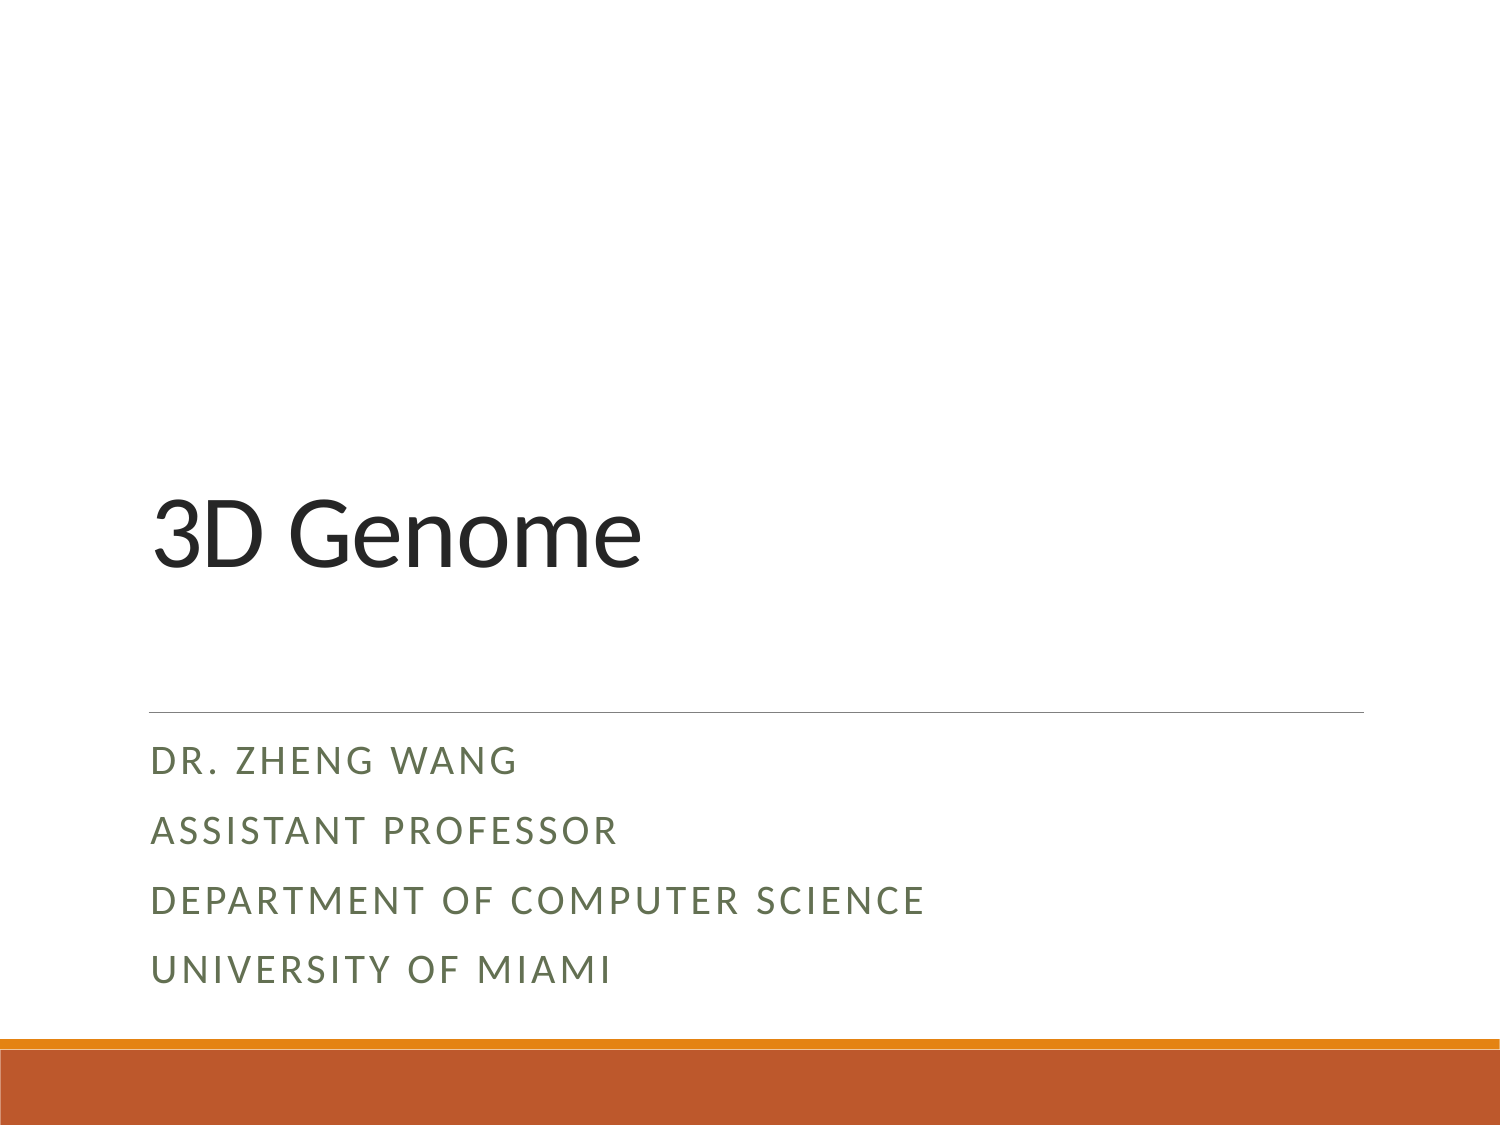

# 3D Genome
Dr. Zheng Wang
Assistant professor
Department of computer science
University of Miami